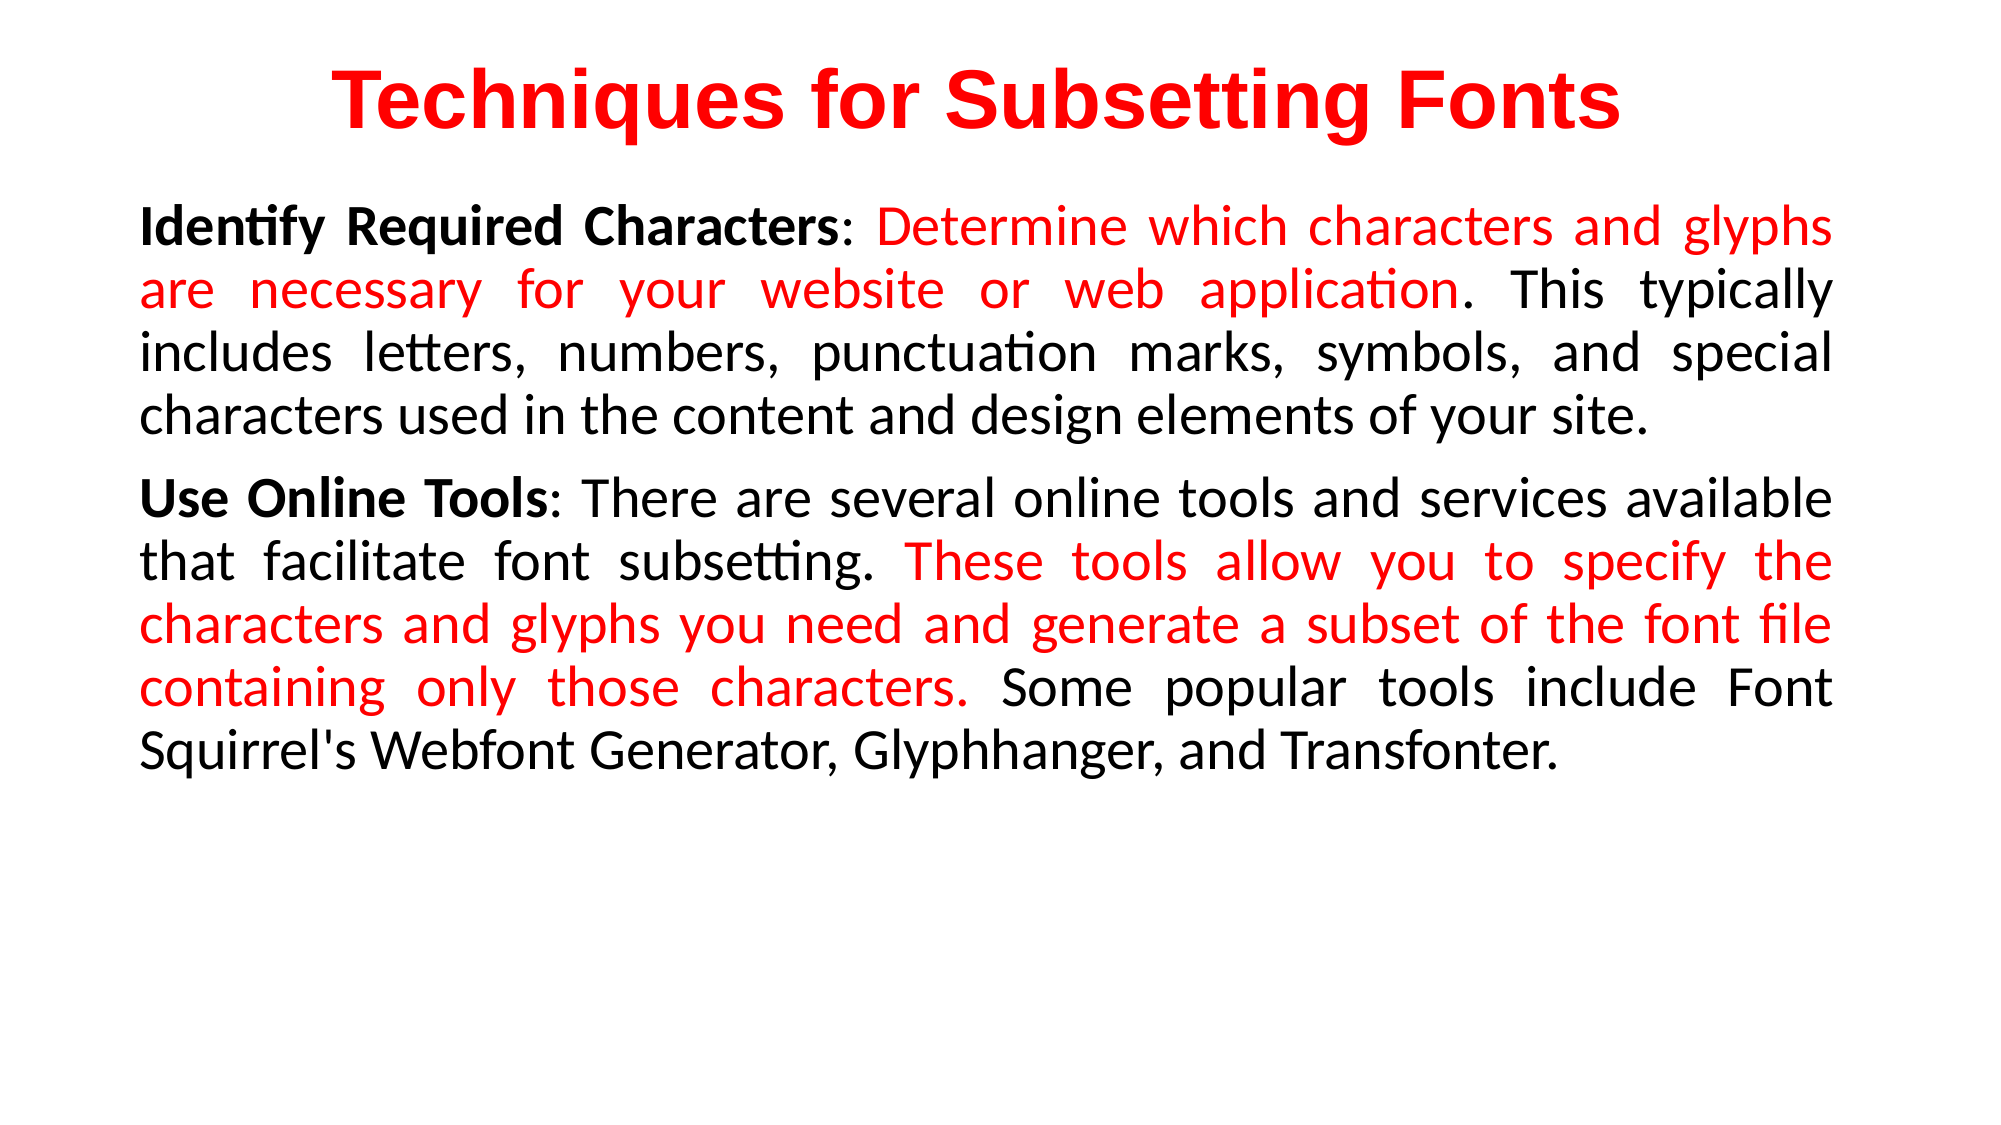

# Techniques for Subsetting Fonts
Identify Required Characters: Determine which characters and glyphs are necessary for your website or web application. This typically includes letters, numbers, punctuation marks, symbols, and special characters used in the content and design elements of your site.
Use Online Tools: There are several online tools and services available that facilitate font subsetting. These tools allow you to specify the characters and glyphs you need and generate a subset of the font file containing only those characters. Some popular tools include Font Squirrel's Webfont Generator, Glyphhanger, and Transfonter.